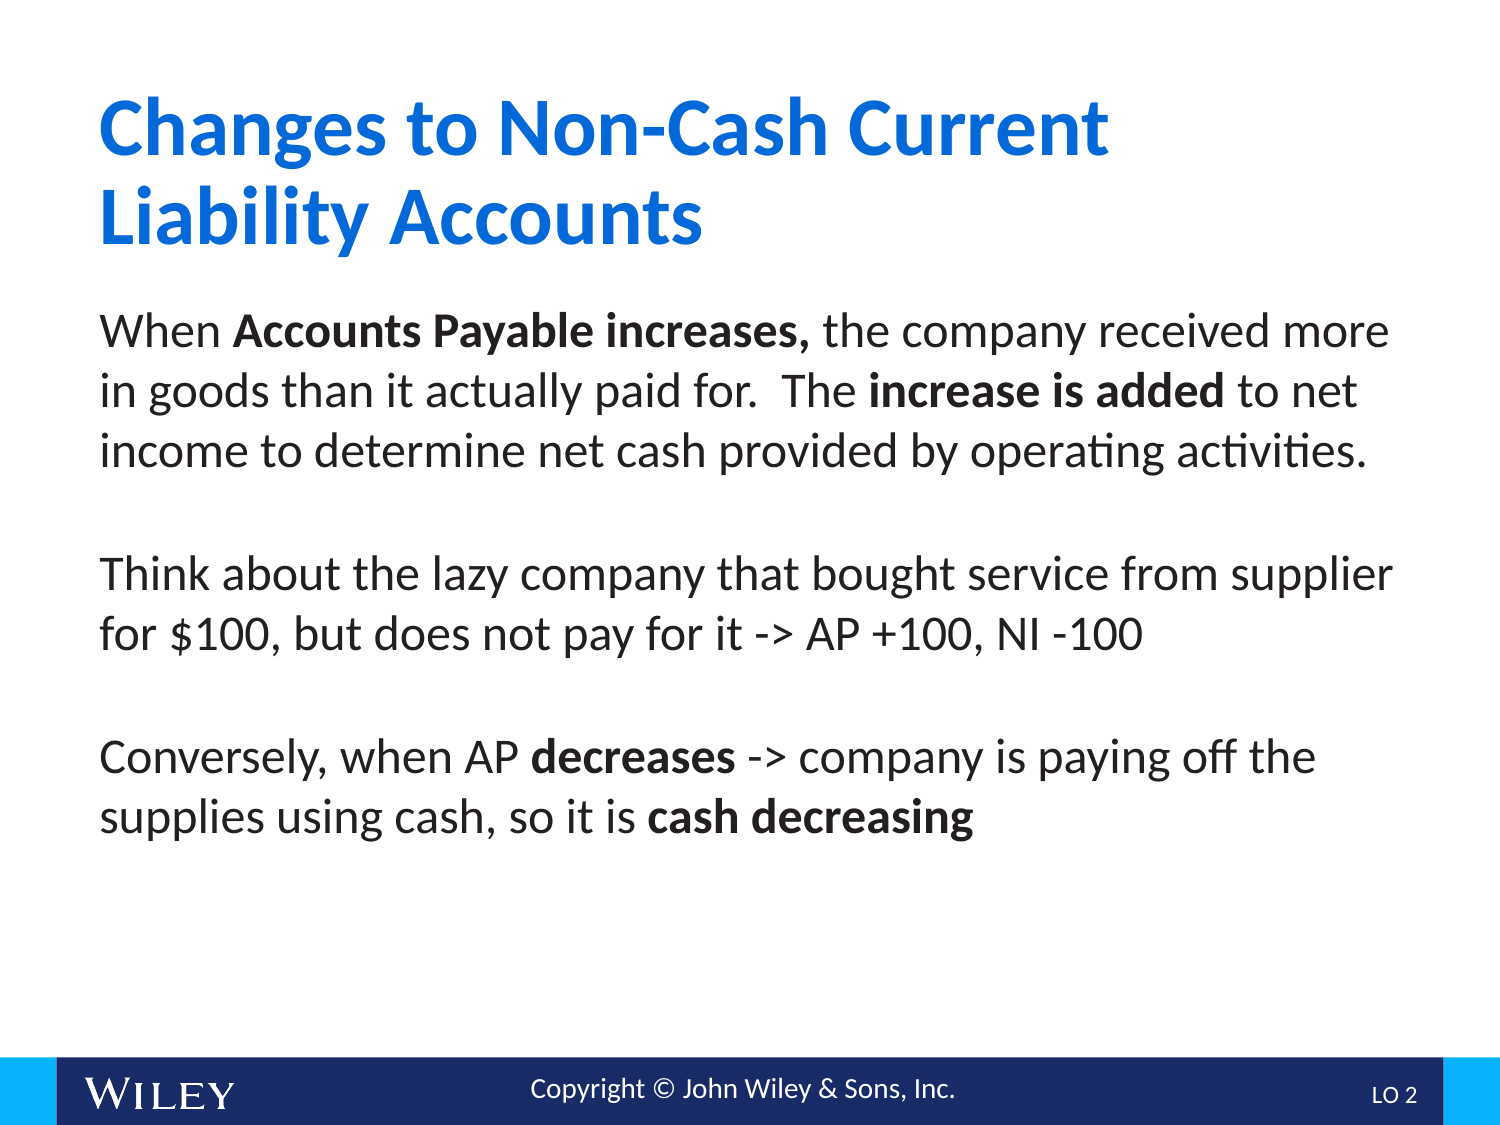

# Changes to Non-Cash Current Liability Accounts
When Accounts Payable increases, the company received more in goods than it actually paid for.  The increase is added to net income to determine net cash provided by operating activities.
Think about the lazy company that bought service from supplier for $100, but does not pay for it -> AP +100, NI -100
Conversely, when AP decreases -> company is paying off the supplies using cash, so it is cash decreasing
L O 2